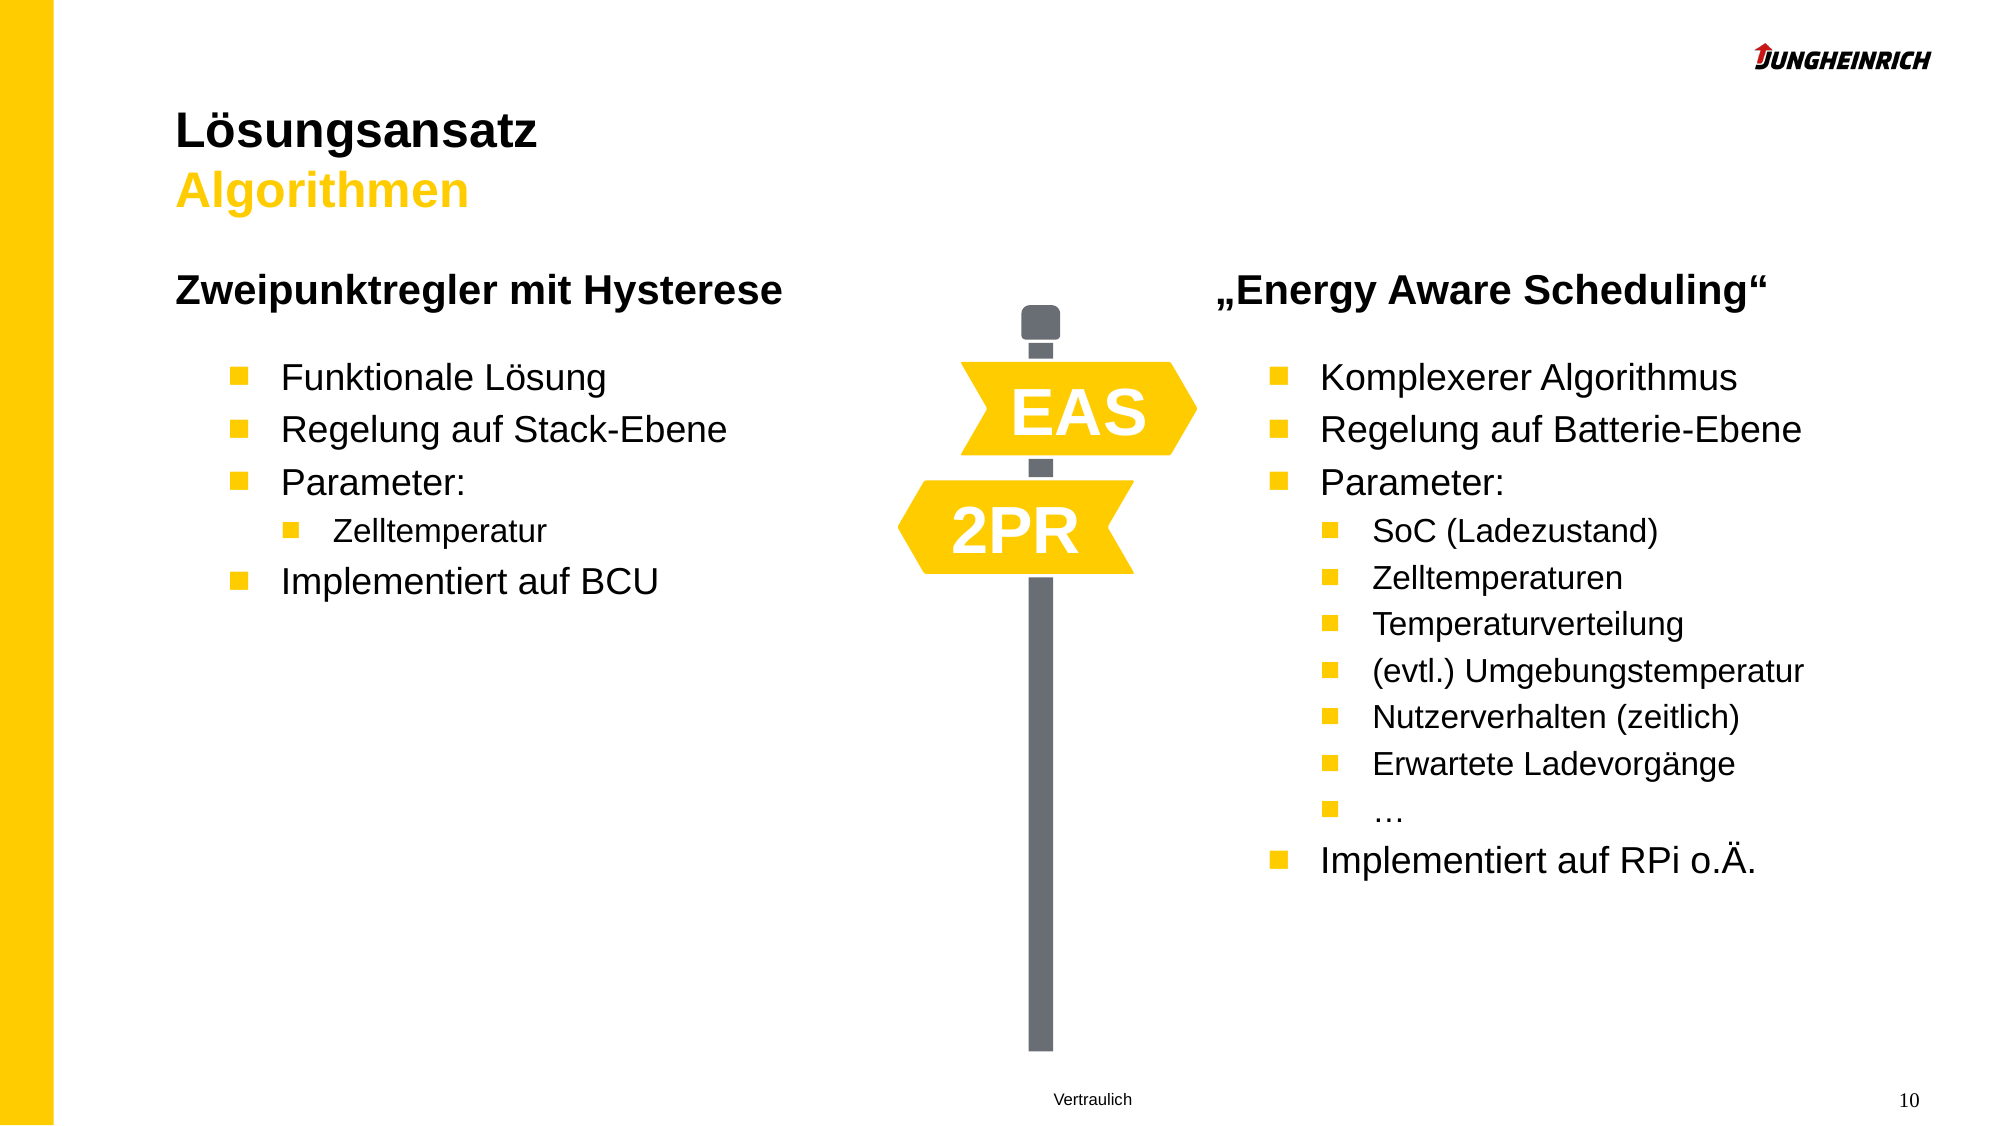

# Lösungsansatz Algorithmen
Zweipunktregler mit Hysterese

Funktionale Lösung
Regelung auf Stack-Ebene
Parameter:
Zelltemperatur
Implementiert auf BCU

„Energy Aware Scheduling“

Komplexerer Algorithmus
Regelung auf Batterie-Ebene
Parameter:
SoC (Ladezustand)
Zelltemperaturen
Temperaturverteilung
(evtl.) Umgebungstemperatur
Nutzerverhalten (zeitlich)
Erwartete Ladevorgänge
…
Implementiert auf RPi o.Ä.

EAS

2PR

10